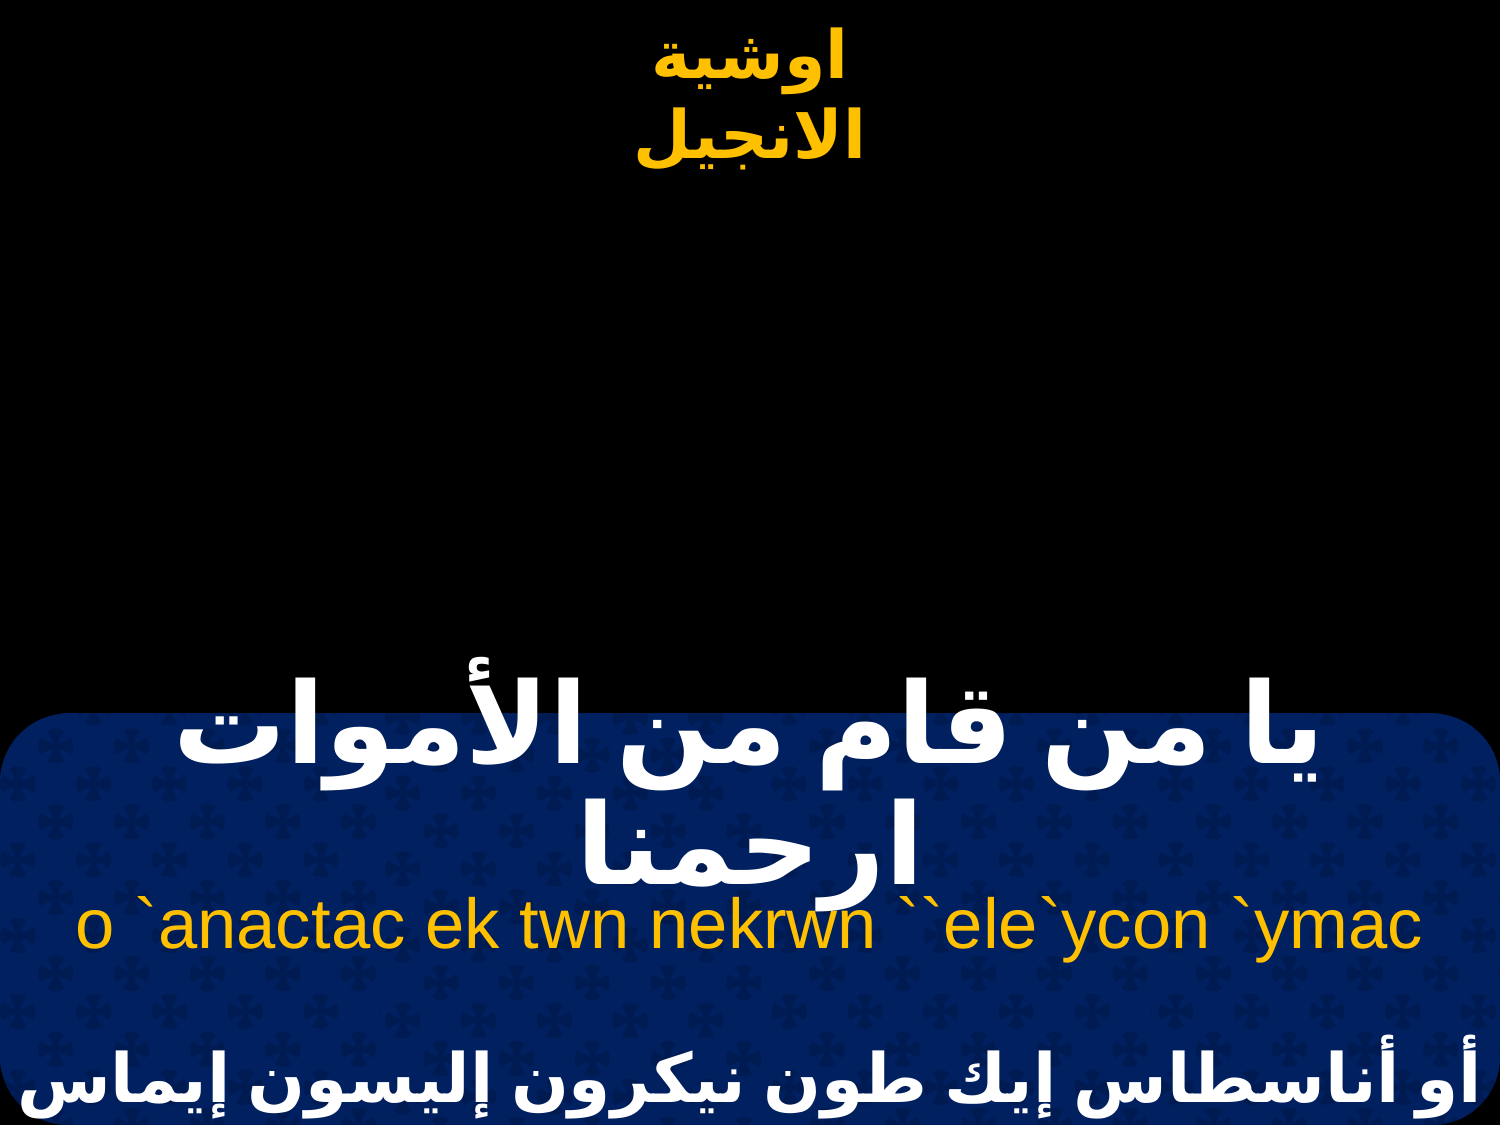

#
يا من قام من الأموات ارحمنا
o `anactac ek twn nekrwn ``ele`ycon `ymac
أو أناسطاس إيك طون نيكرون إليسون إيماس